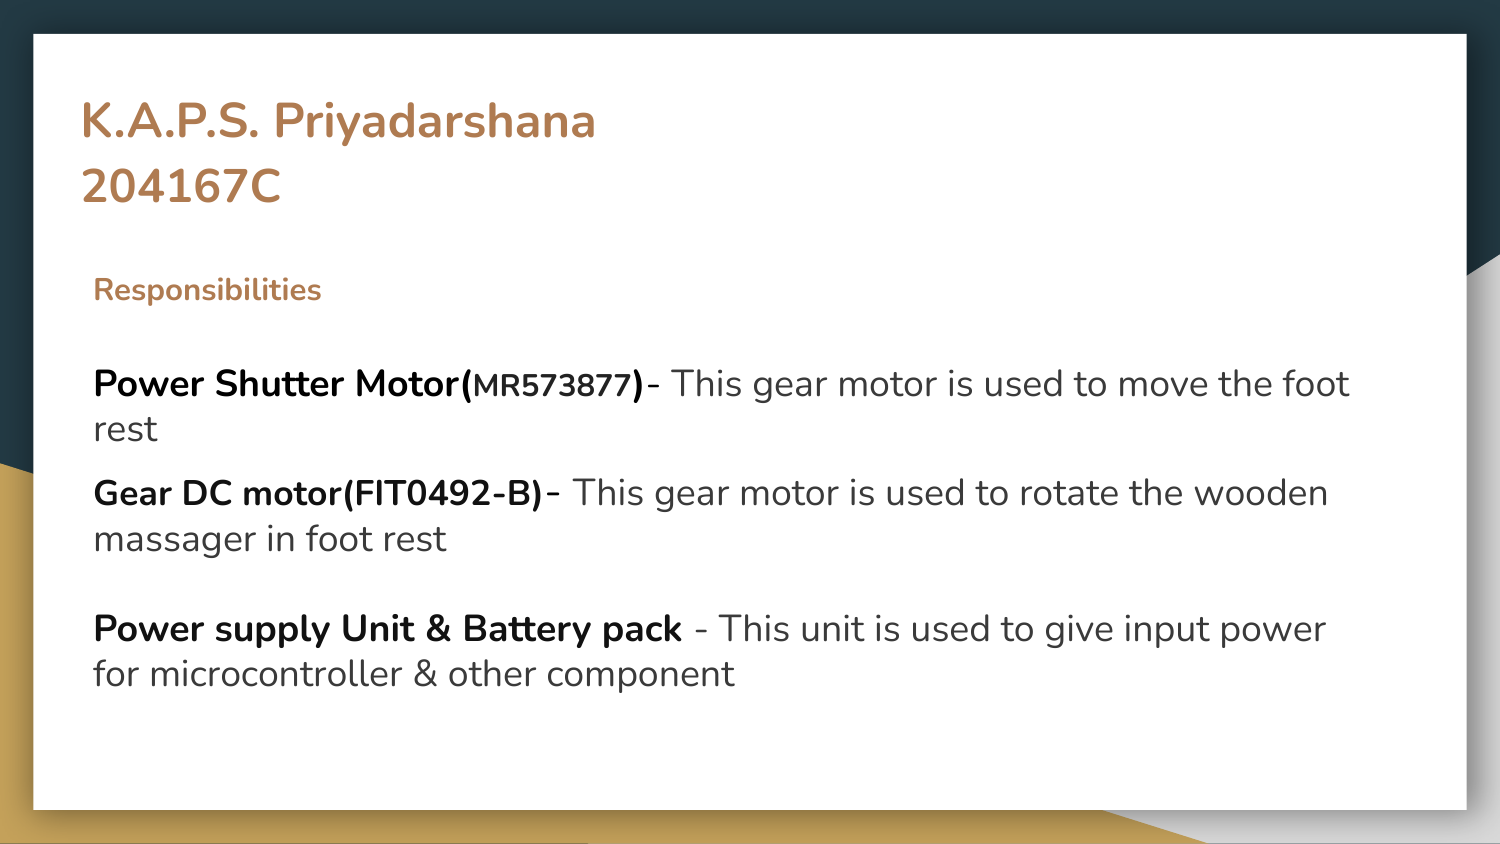

# K.A.P.S. Priyadarshana
204167C

Responsibilities

Power Shutter Motor(MR573877)- This gear motor is used to move the foot rest

Gear DC motor(FIT0492-B)- This gear motor is used to rotate the wooden massager in foot rest

Power supply Unit & Battery pack - This unit is used to give input power for microcontroller & other component